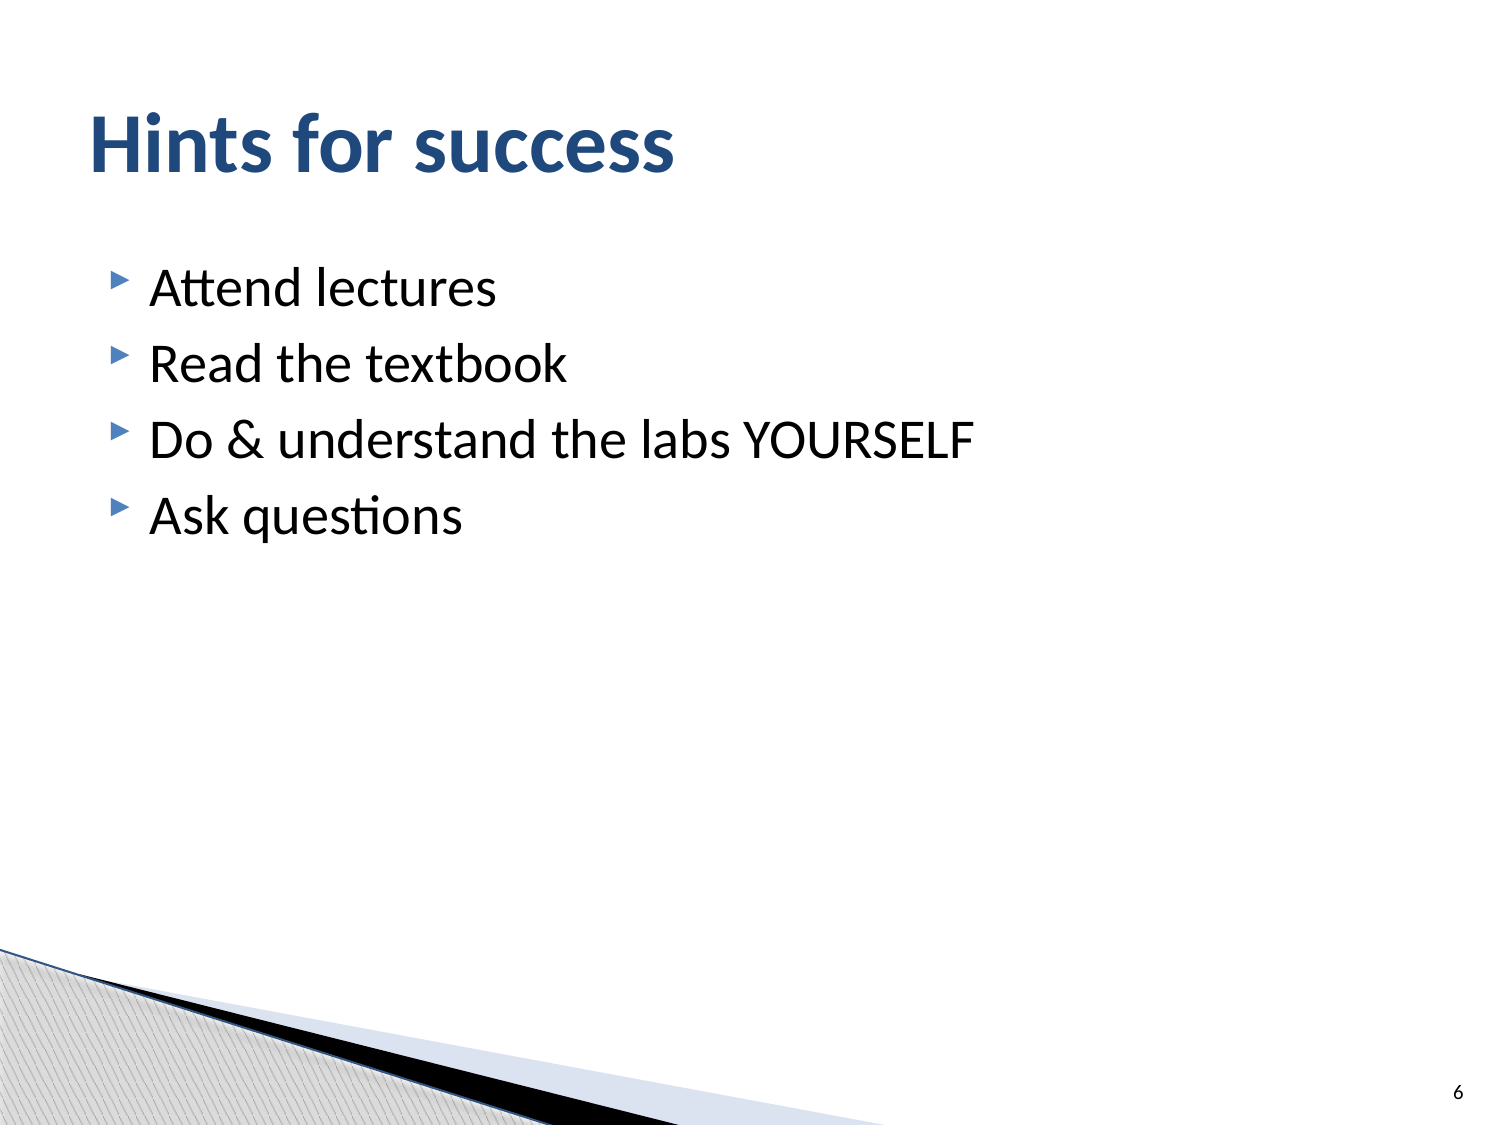

# Hints for success
Attend lectures
Read the textbook
Do & understand the labs YOURSELF
Ask questions
6